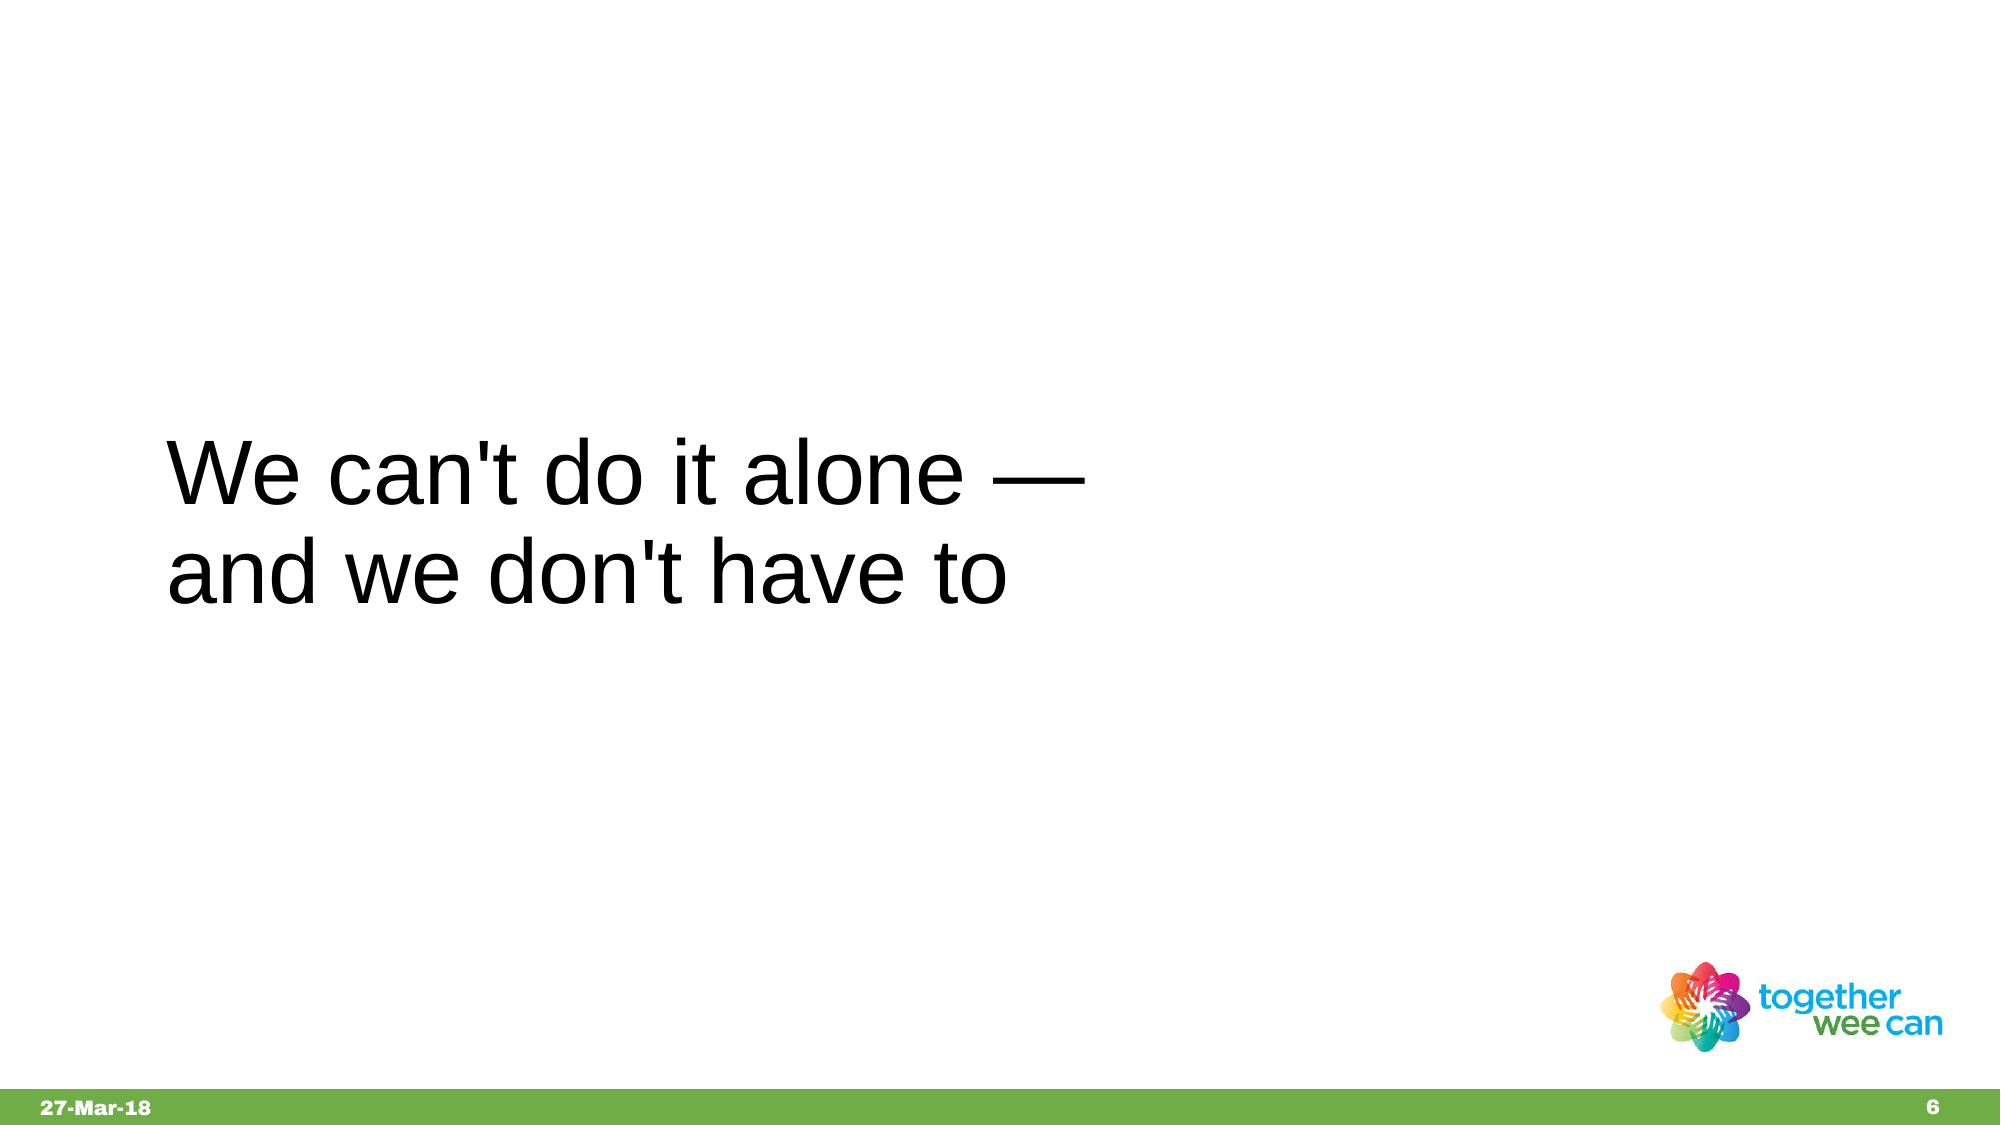

# We can't do it alone — and we don't have to
6
27-Mar-18